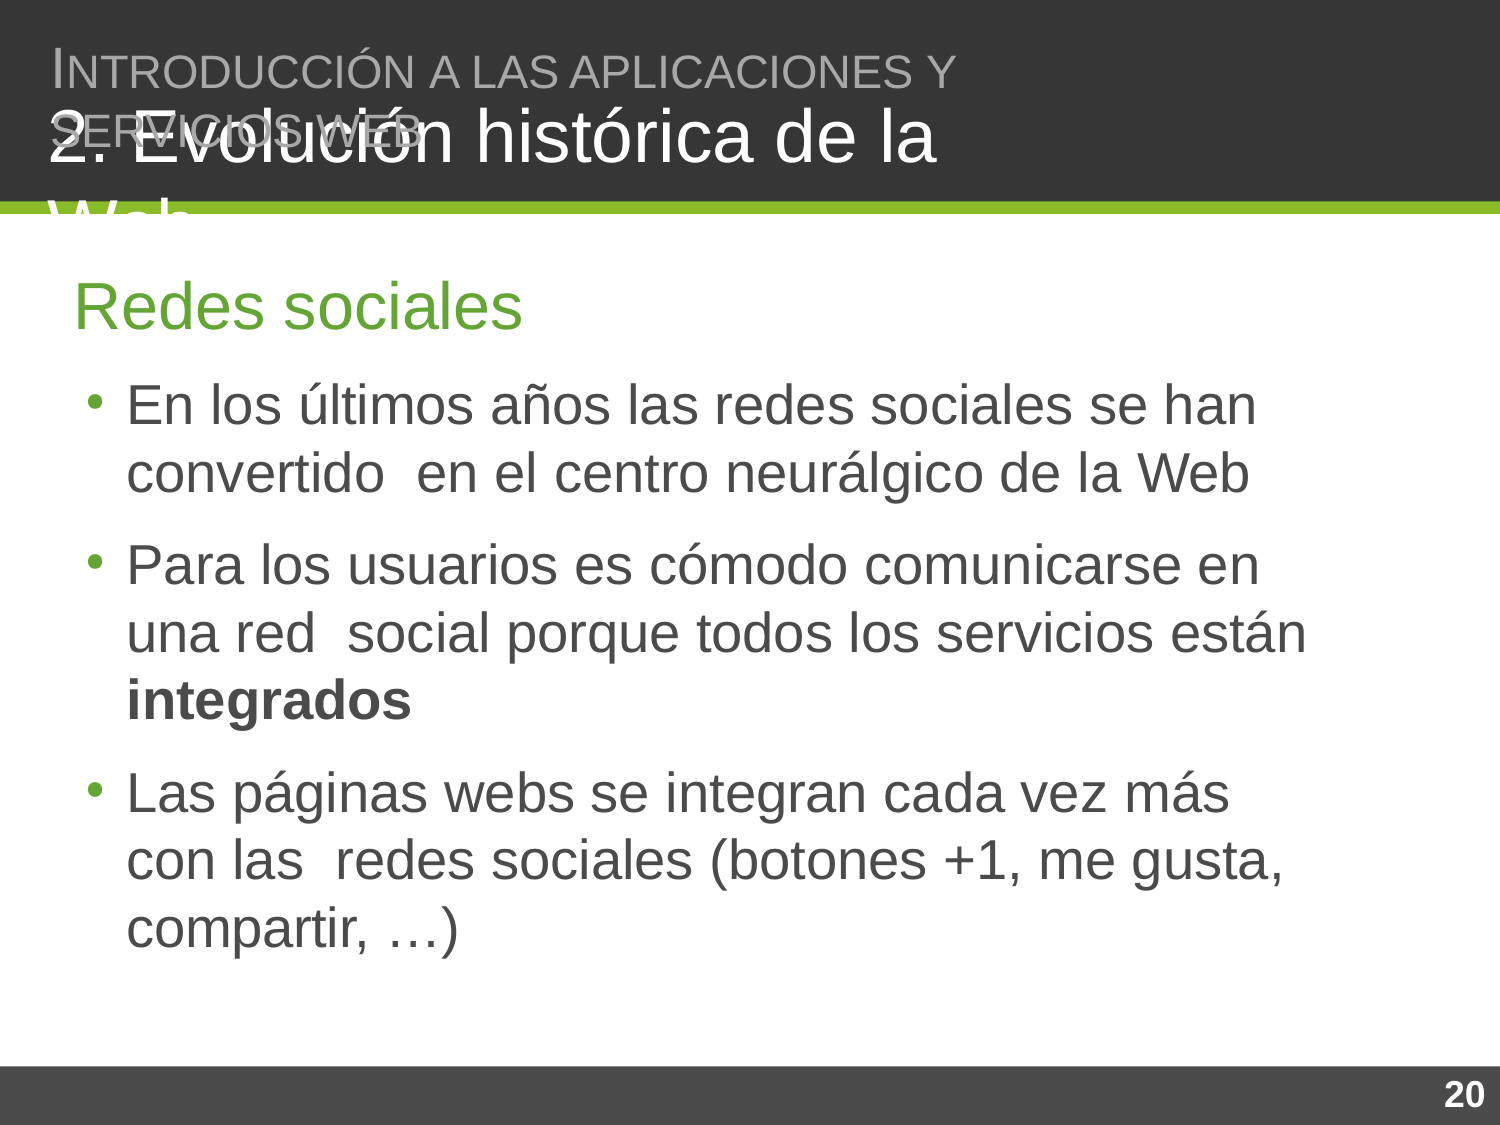

INTRODUCCIÓN A LAS APLICACIONES Y SERVICIOS WEB
# 2. Evolución histórica de la Web
Redes sociales
En los últimos años las redes sociales se han convertido  en el centro neurálgico de la Web
Para los usuarios es cómodo comunicarse en una red  social porque todos los servicios están integrados
Las páginas webs se integran cada vez más con las  redes sociales (botones +1, me gusta, compartir, …)
20